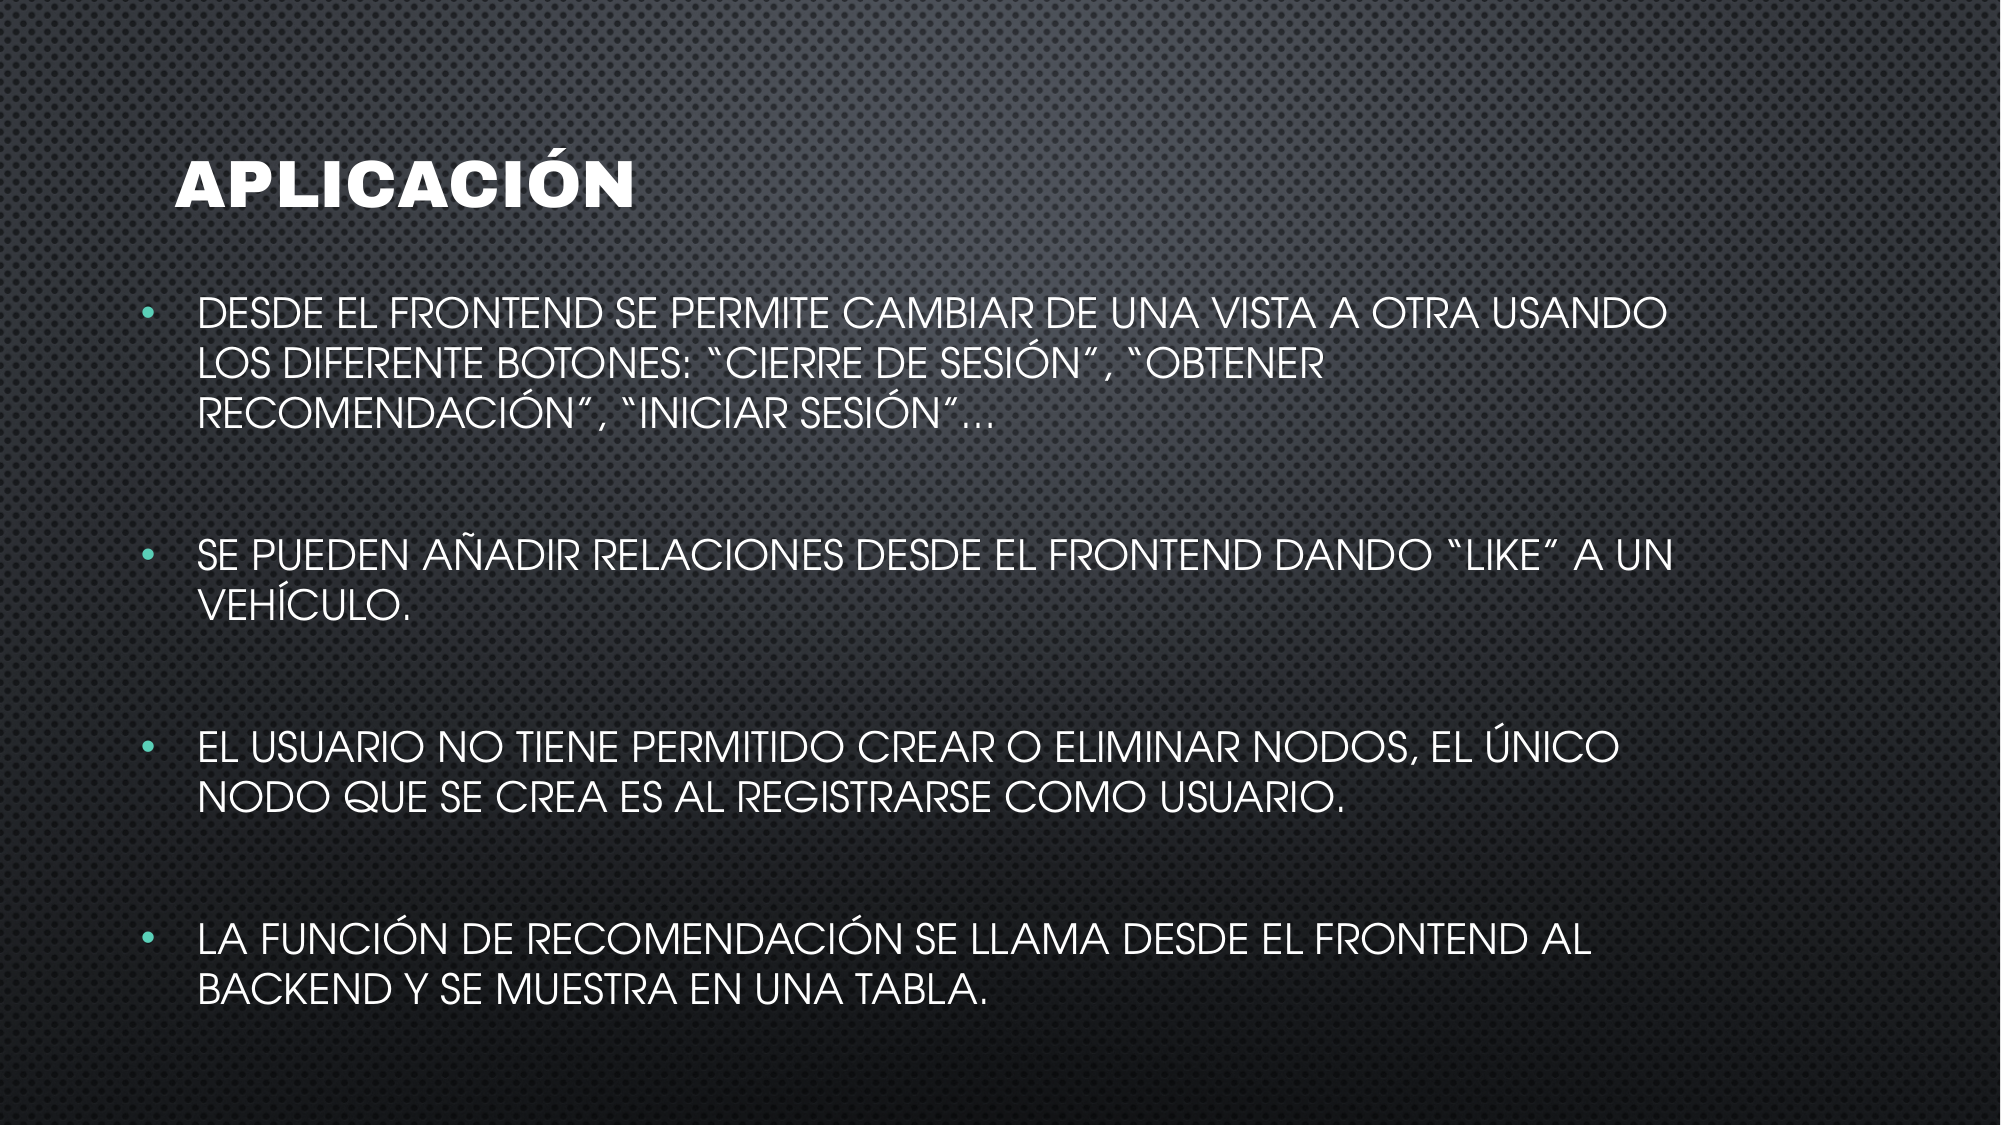

# aplicación
Desde el frontend se permite cambiar de una vista a otra usando los diferente botones: “cierre de sesión”, “obtener recomendación”, “iniciar sesión”…

Se pueden añadir relaciones desde el frontend dando “like” a un vehículo.

El usuario no tiene permitido crear o eliminar nodos, el único nodo que se crea es al registrarse como usuario.

La función de recomendación se llama desde el frontend al backend y se muestra en una tabla.